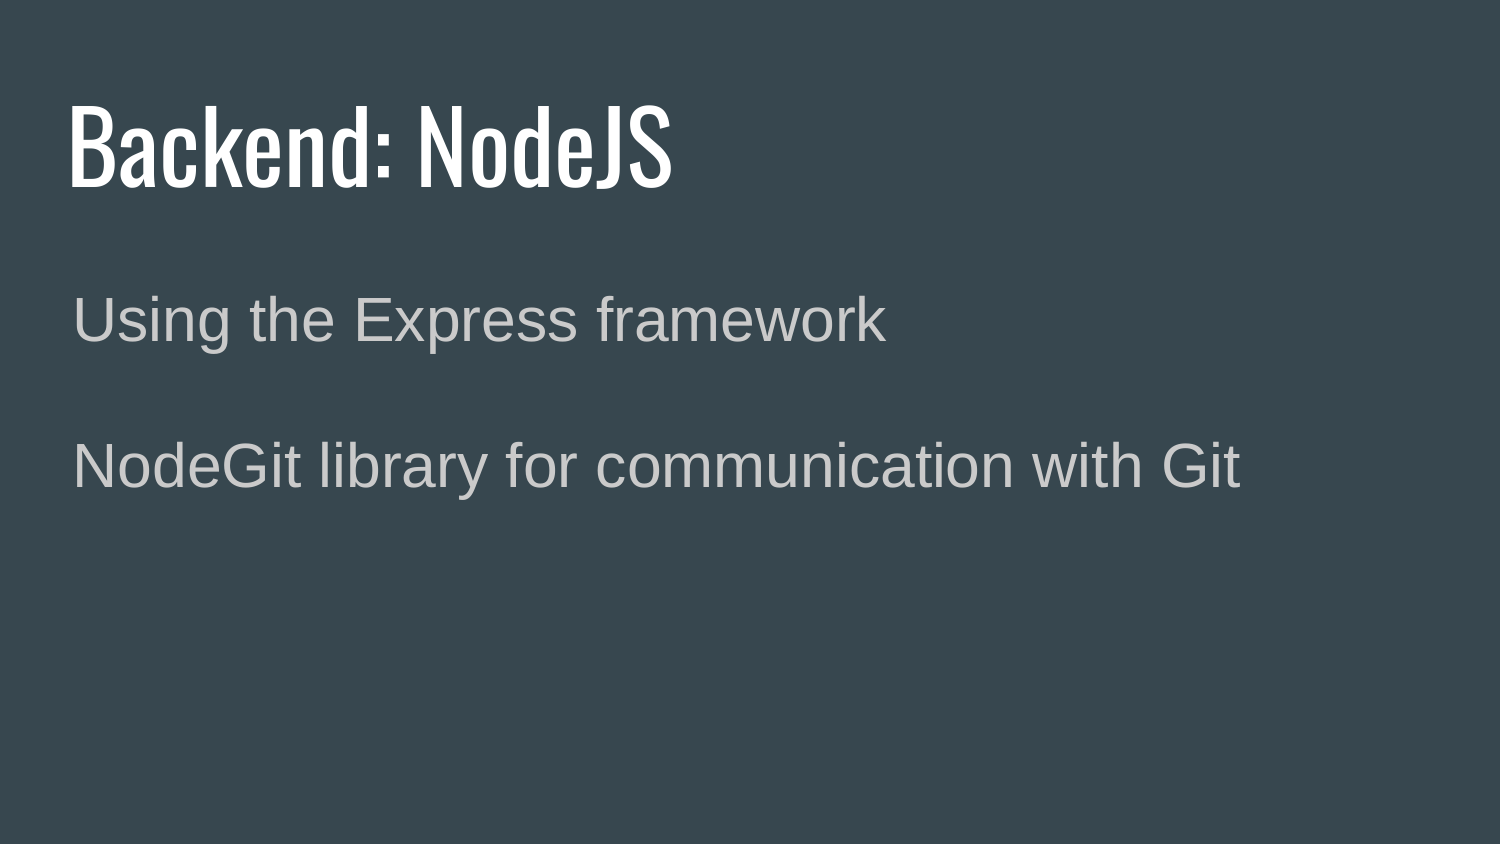

# Backend: NodeJS
Using the Express framework
NodeGit library for communication with Git